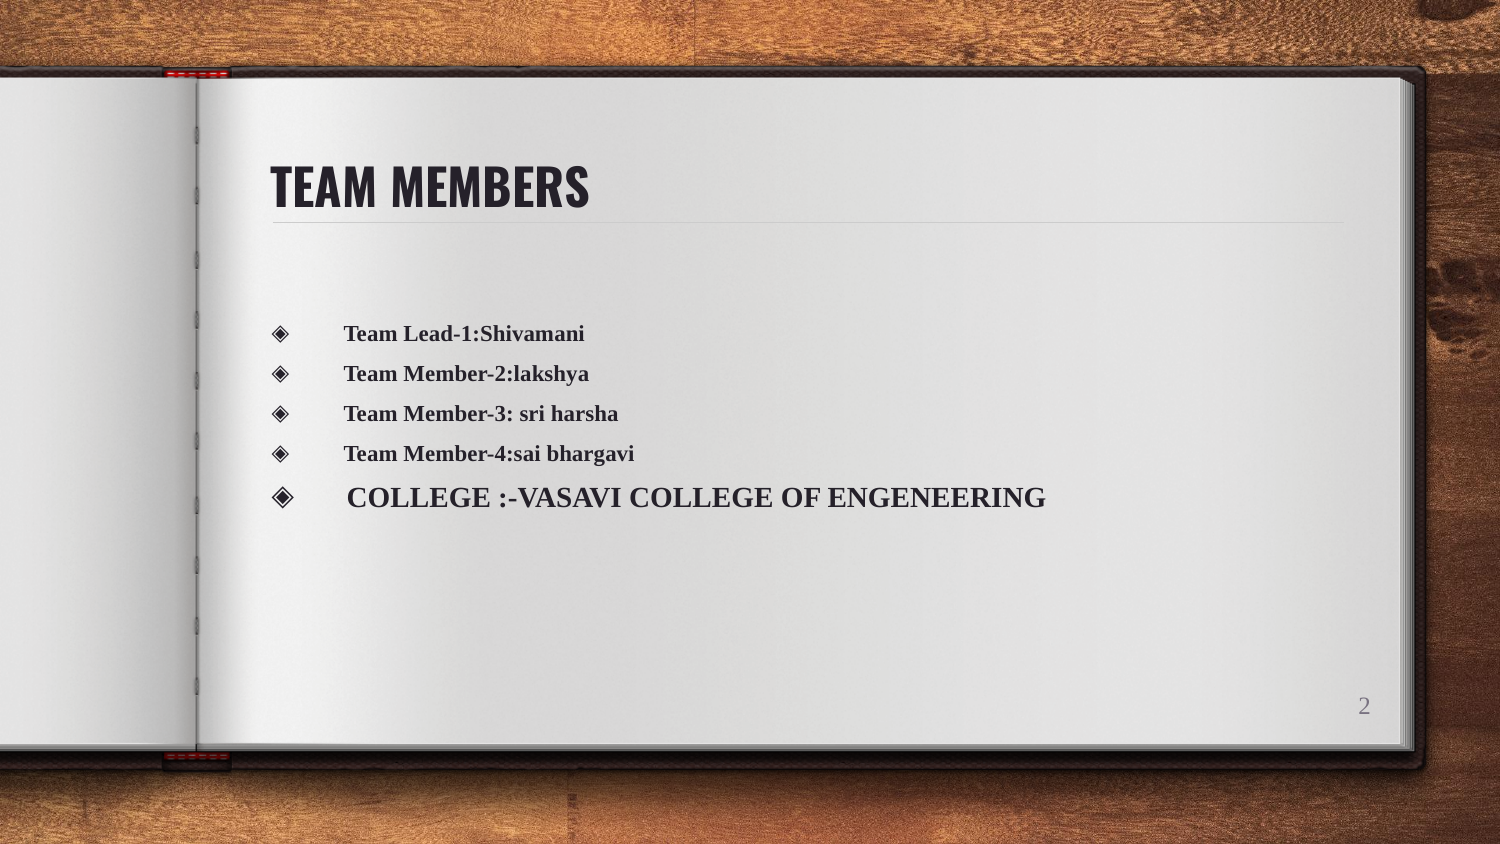

# TEAM MEMBERS

  Team Lead-1:Shivamani
  Team Member-2:lakshya
  Team Member-3: sri harsha
  Team Member-4:sai bhargavi
  COLLEGE :-VASAVI COLLEGE OF ENGENEERING

2